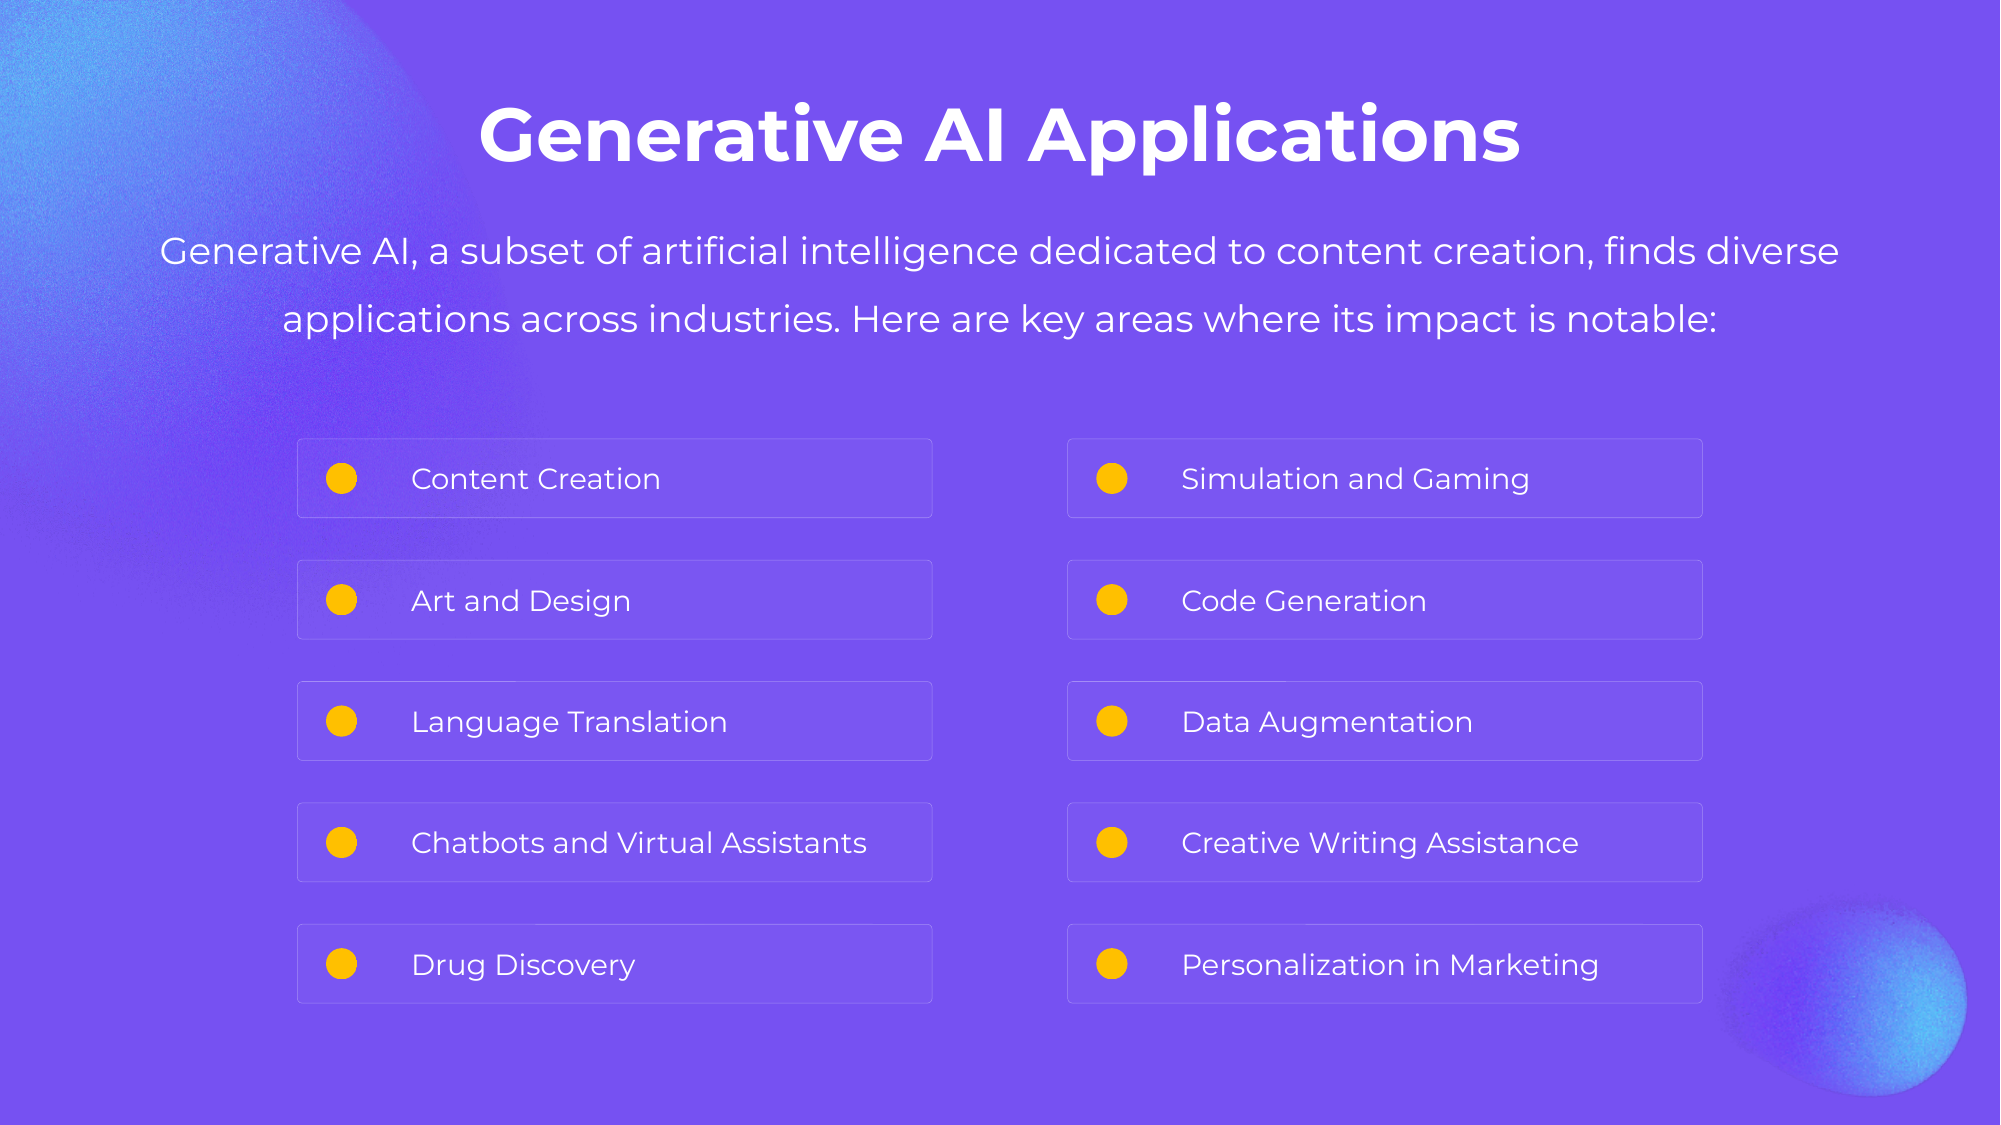

Generative AI Applications
Generative AI, a subset of artificial intelligence dedicated to content creation, finds diverse applications across industries. Here are key areas where its impact is notable:

Content Creation

Art and Design

Language Translation

Chatbots and Virtual Assistants

Drug Discovery

Simulation and Gaming

Code Generation

Data Augmentation

Creative Writing Assistance

Personalization in Marketing